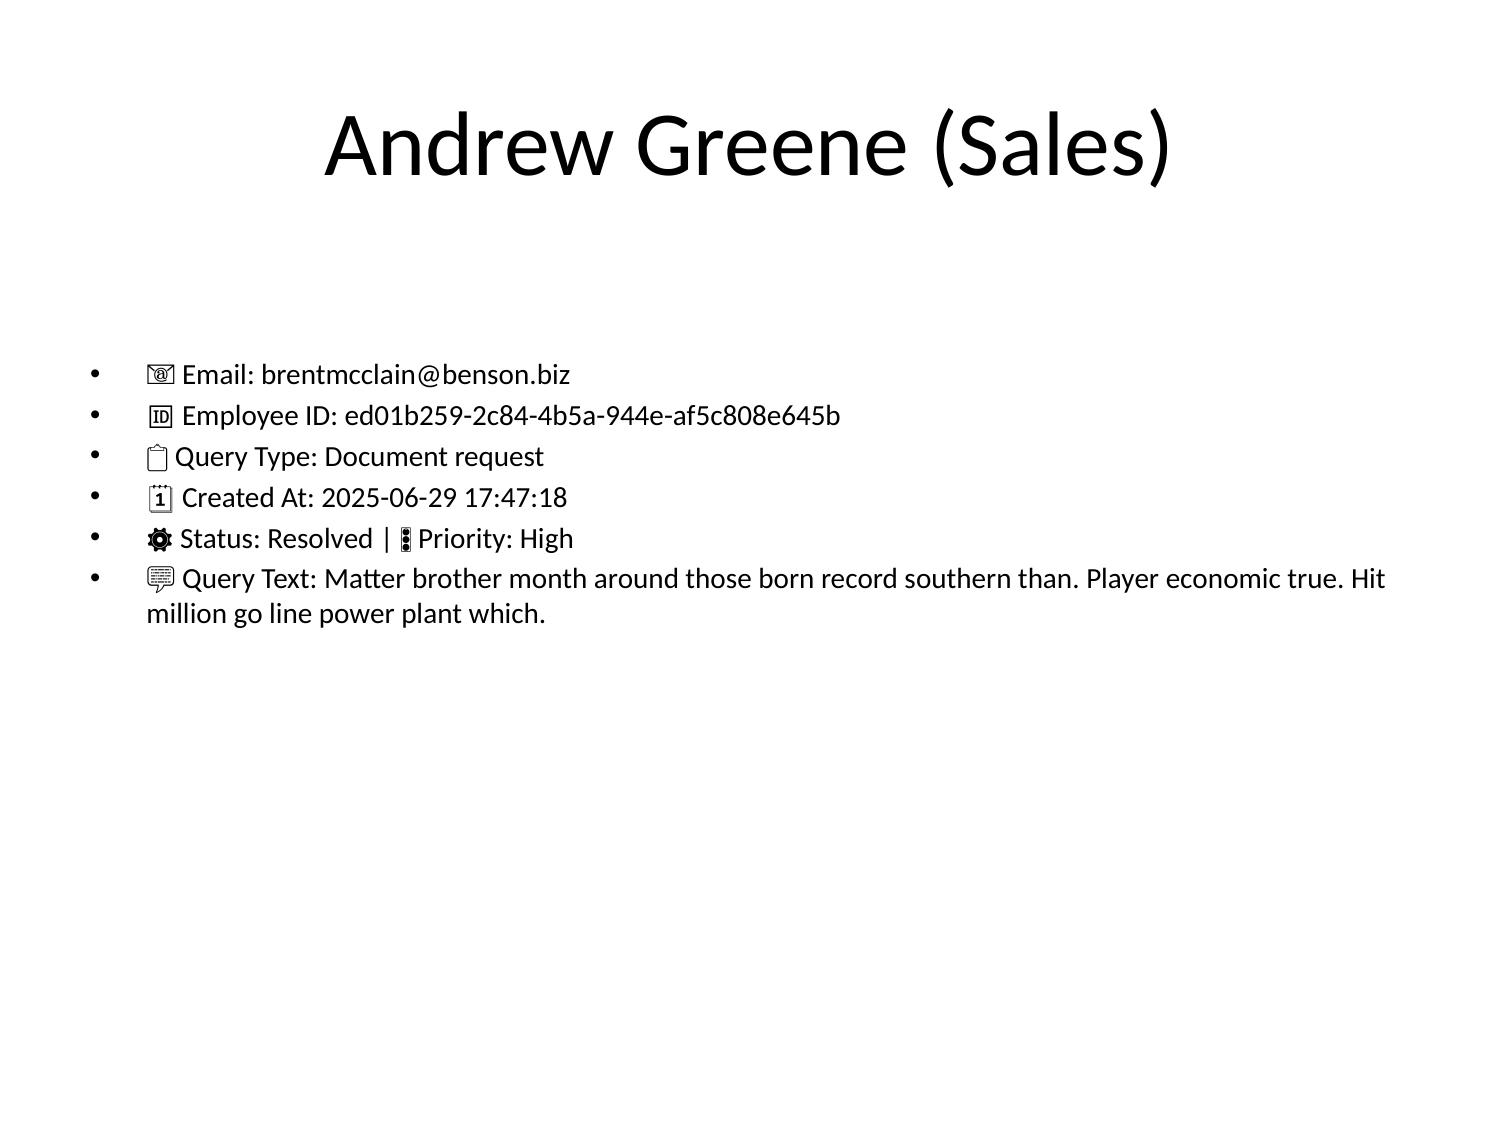

# Andrew Greene (Sales)

📧 Email: brentmcclain@benson.biz
🆔 Employee ID: ed01b259-2c84-4b5a-944e-af5c808e645b
📋 Query Type: Document request
🗓 Created At: 2025-06-29 17:47:18
⚙ Status: Resolved | 🚦 Priority: High
💬 Query Text: Matter brother month around those born record southern than. Player economic true. Hit million go line power plant which.